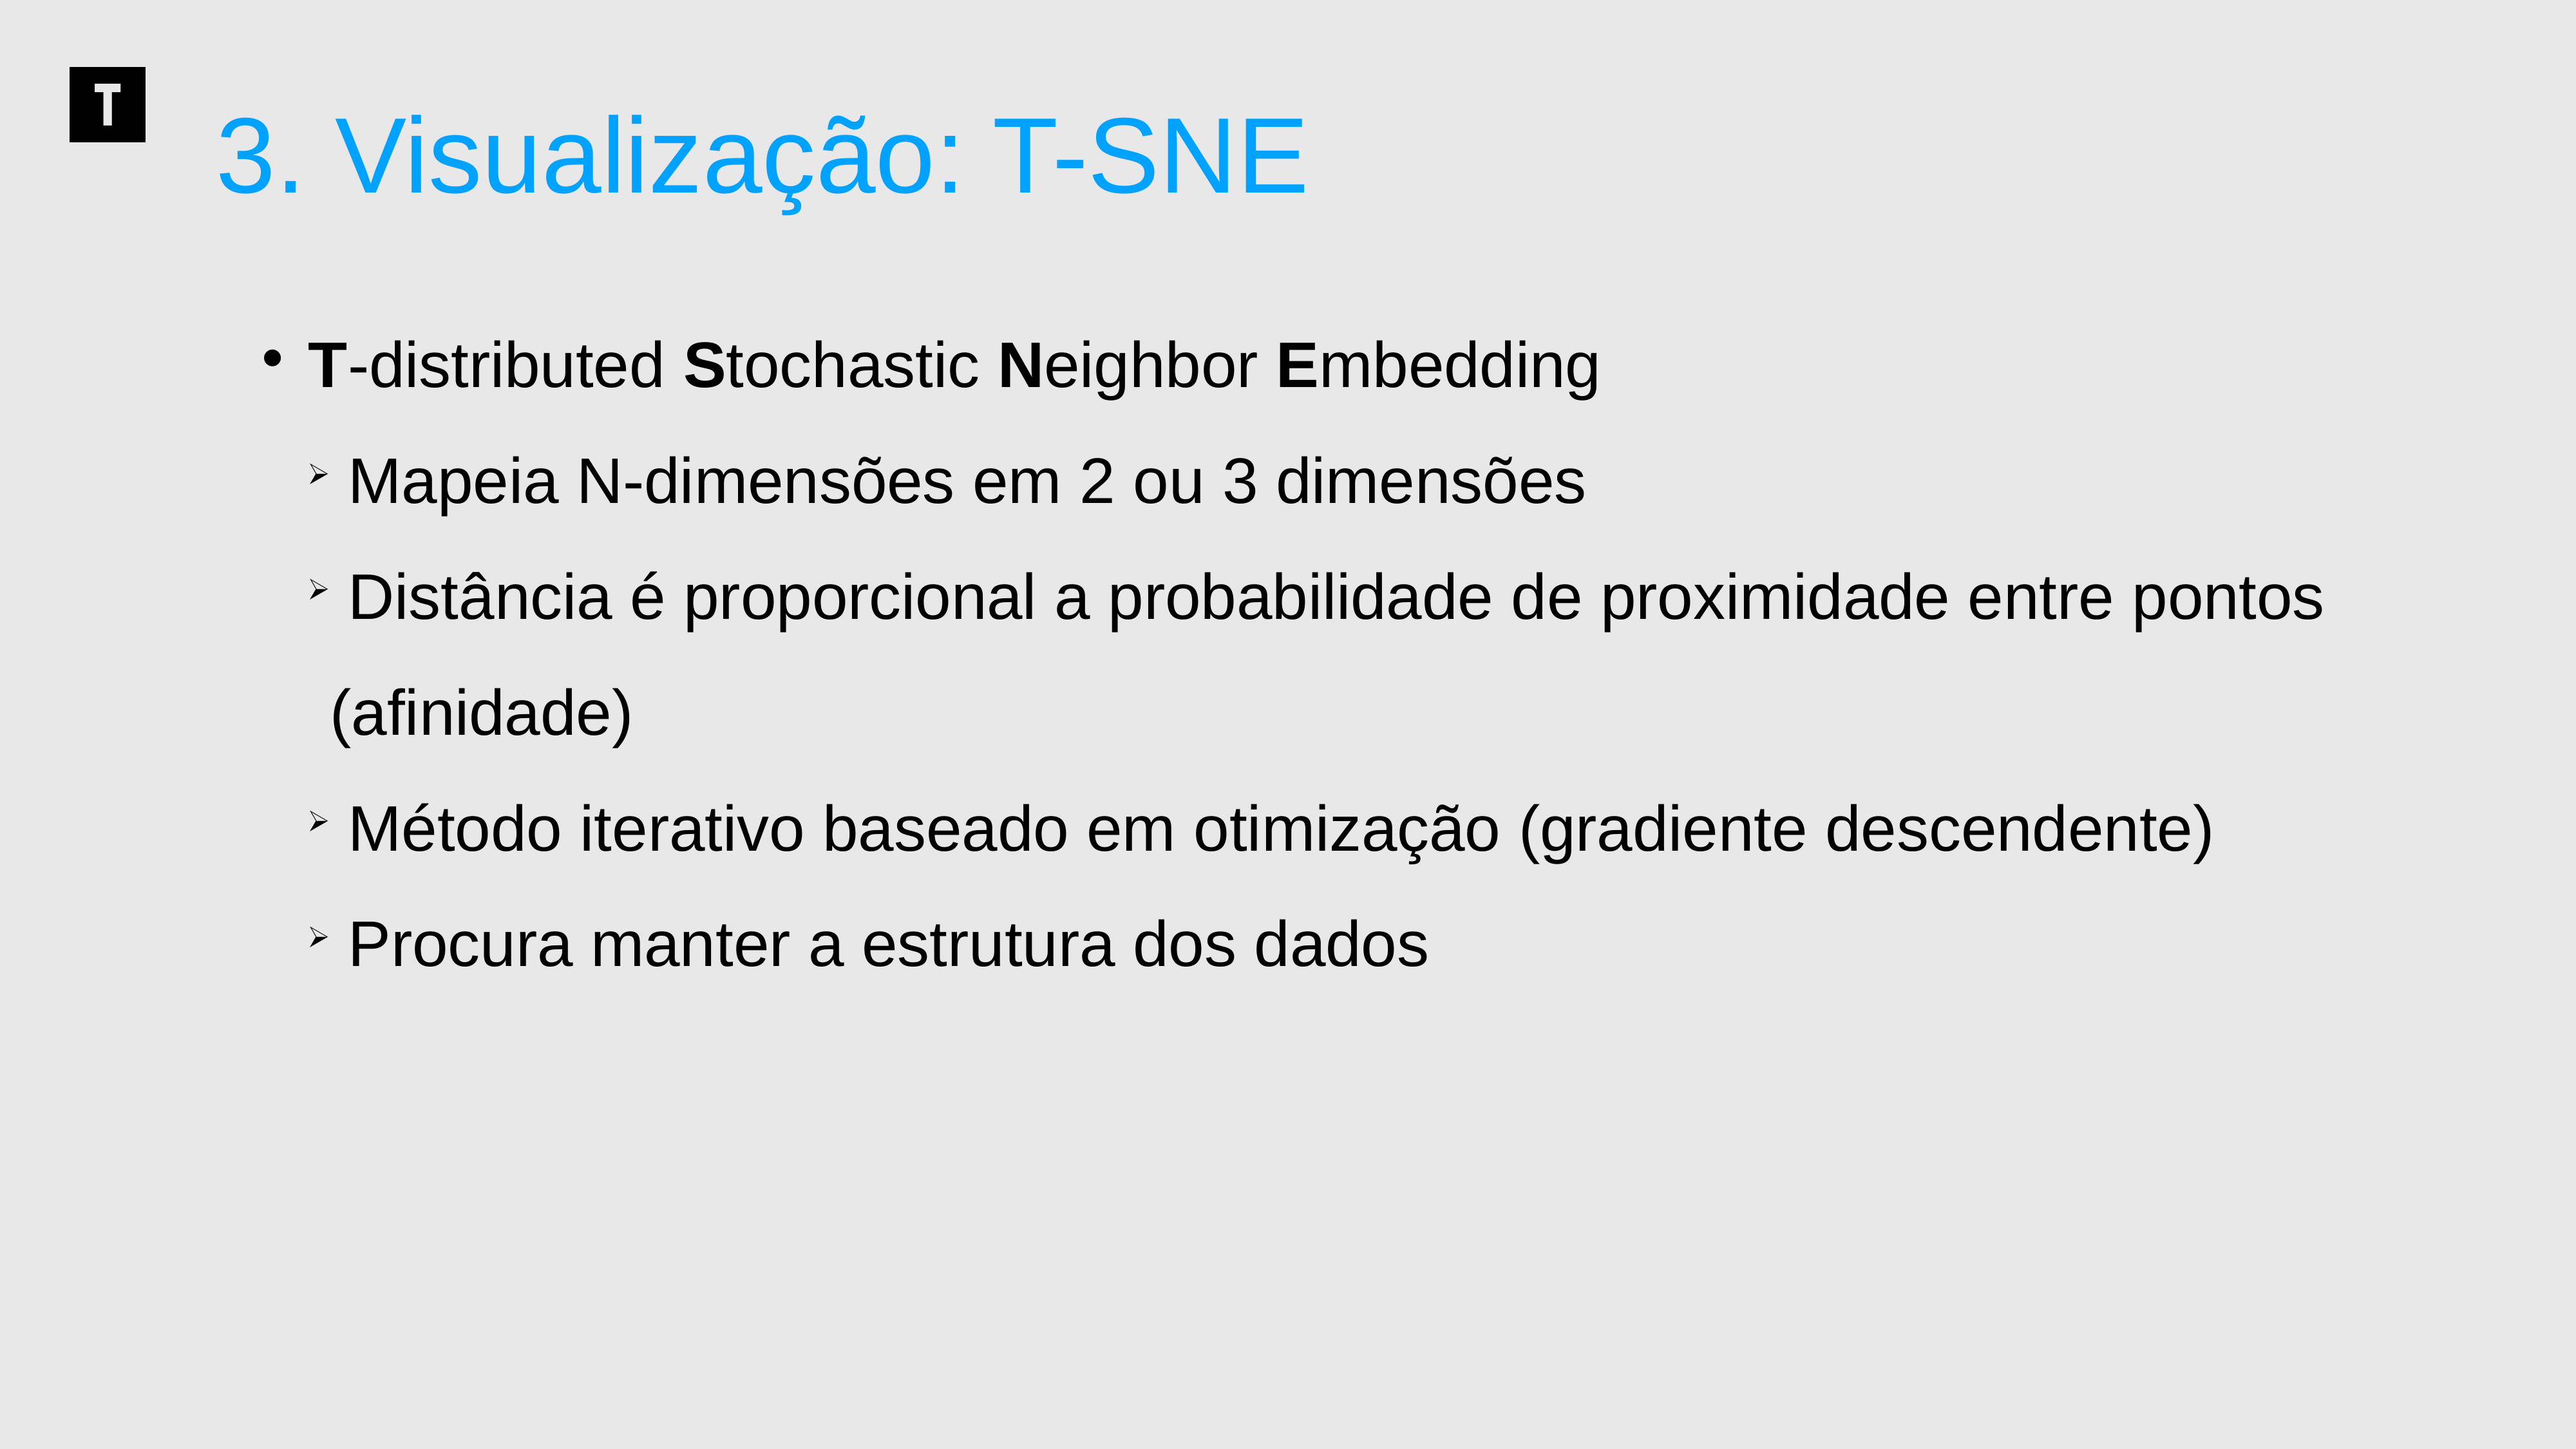

3. Visualização: T-SNE

 T-distributed Stochastic Neighbor Embedding
 Mapeia N-dimensões em 2 ou 3 dimensões
 Distância é proporcional a probabilidade de proximidade entre pontos (afinidade)
 Método iterativo baseado em otimização (gradiente descendente)
 Procura manter a estrutura dos dados